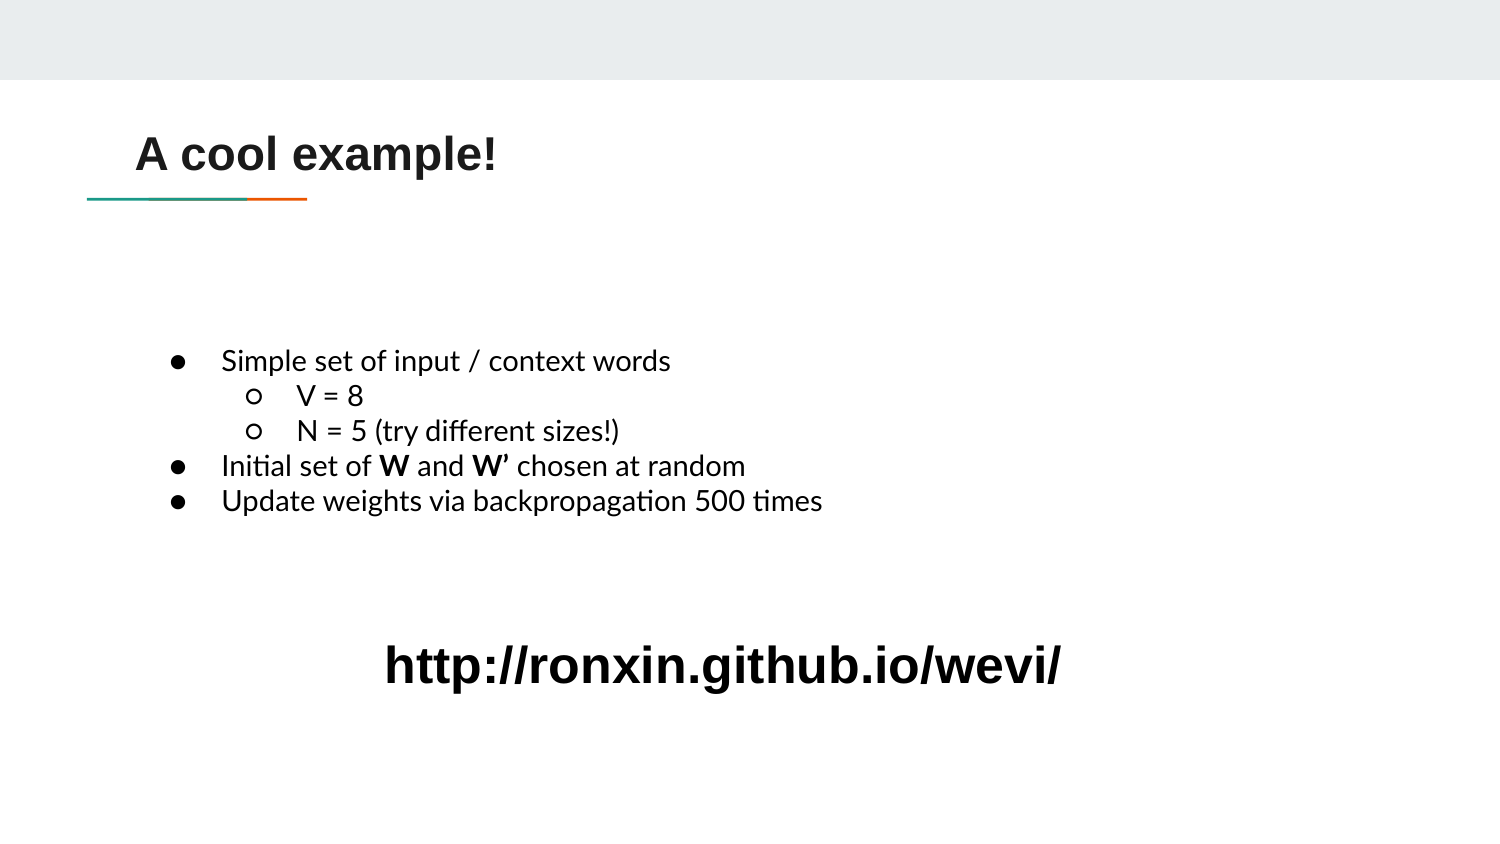

# A cool example!
Simple set of input / context words
V = 8
N = 5 (try different sizes!)
Initial set of W and W’ chosen at random
Update weights via backpropagation 500 times
http://ronxin.github.io/wevi/